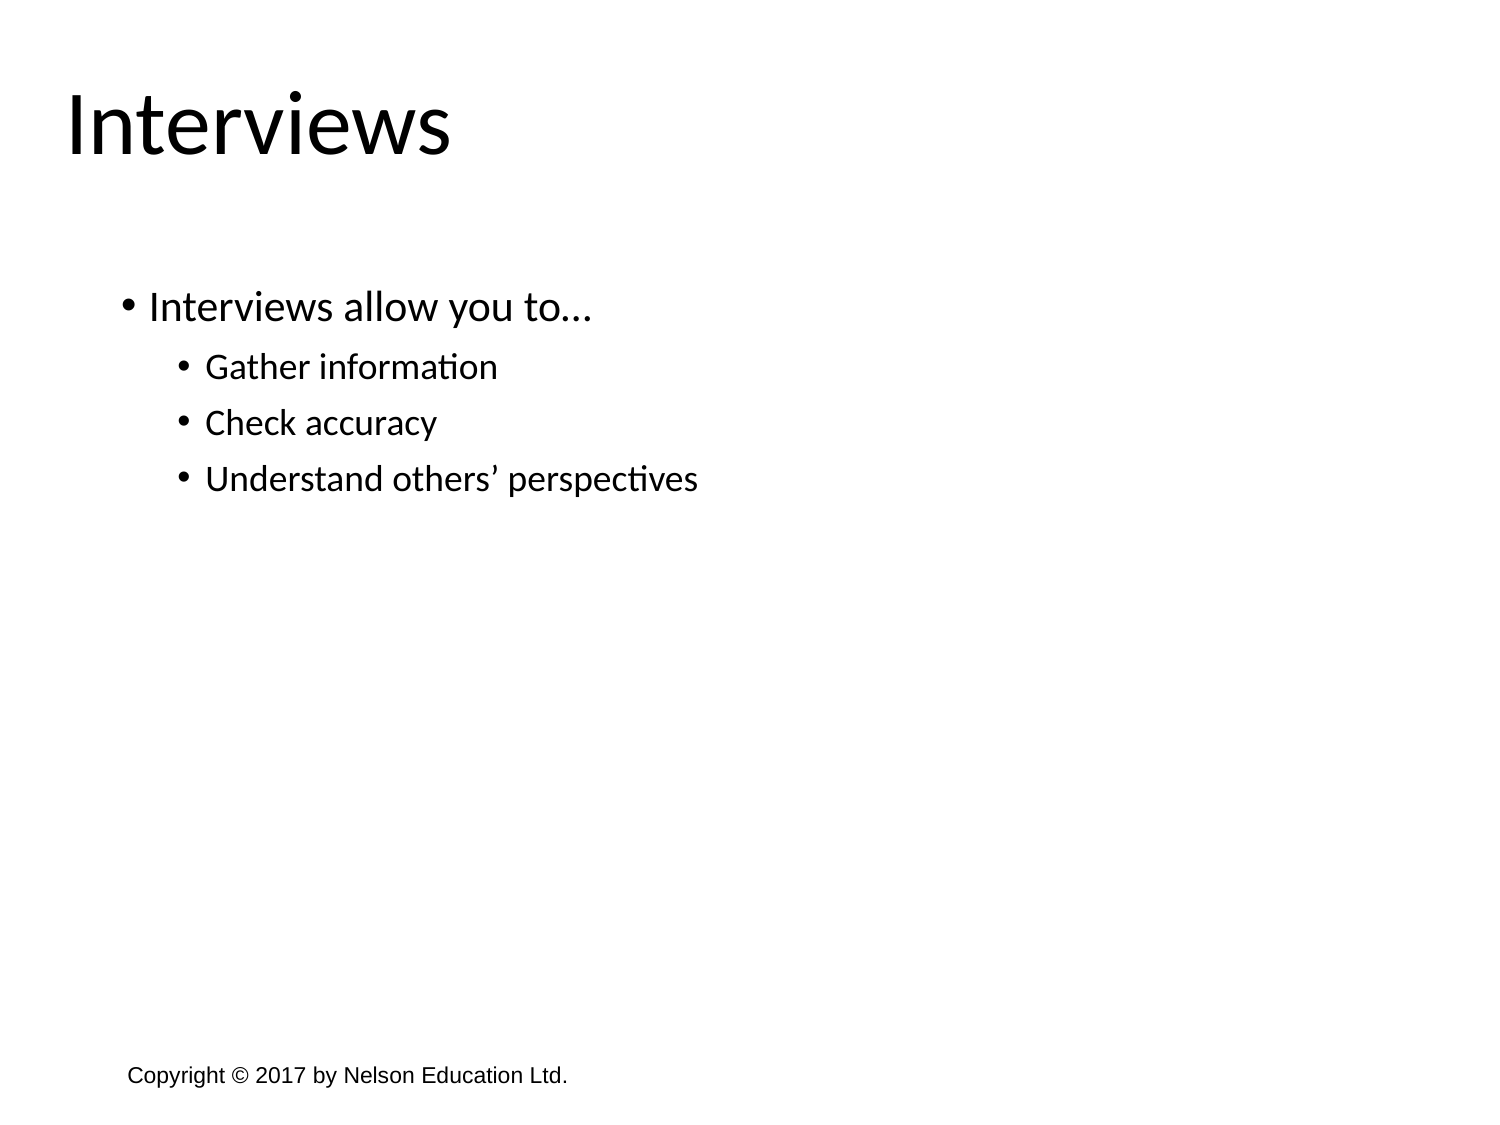

Interviews
Interviews allow you to…
Gather information
Check accuracy
Understand others’ perspectives